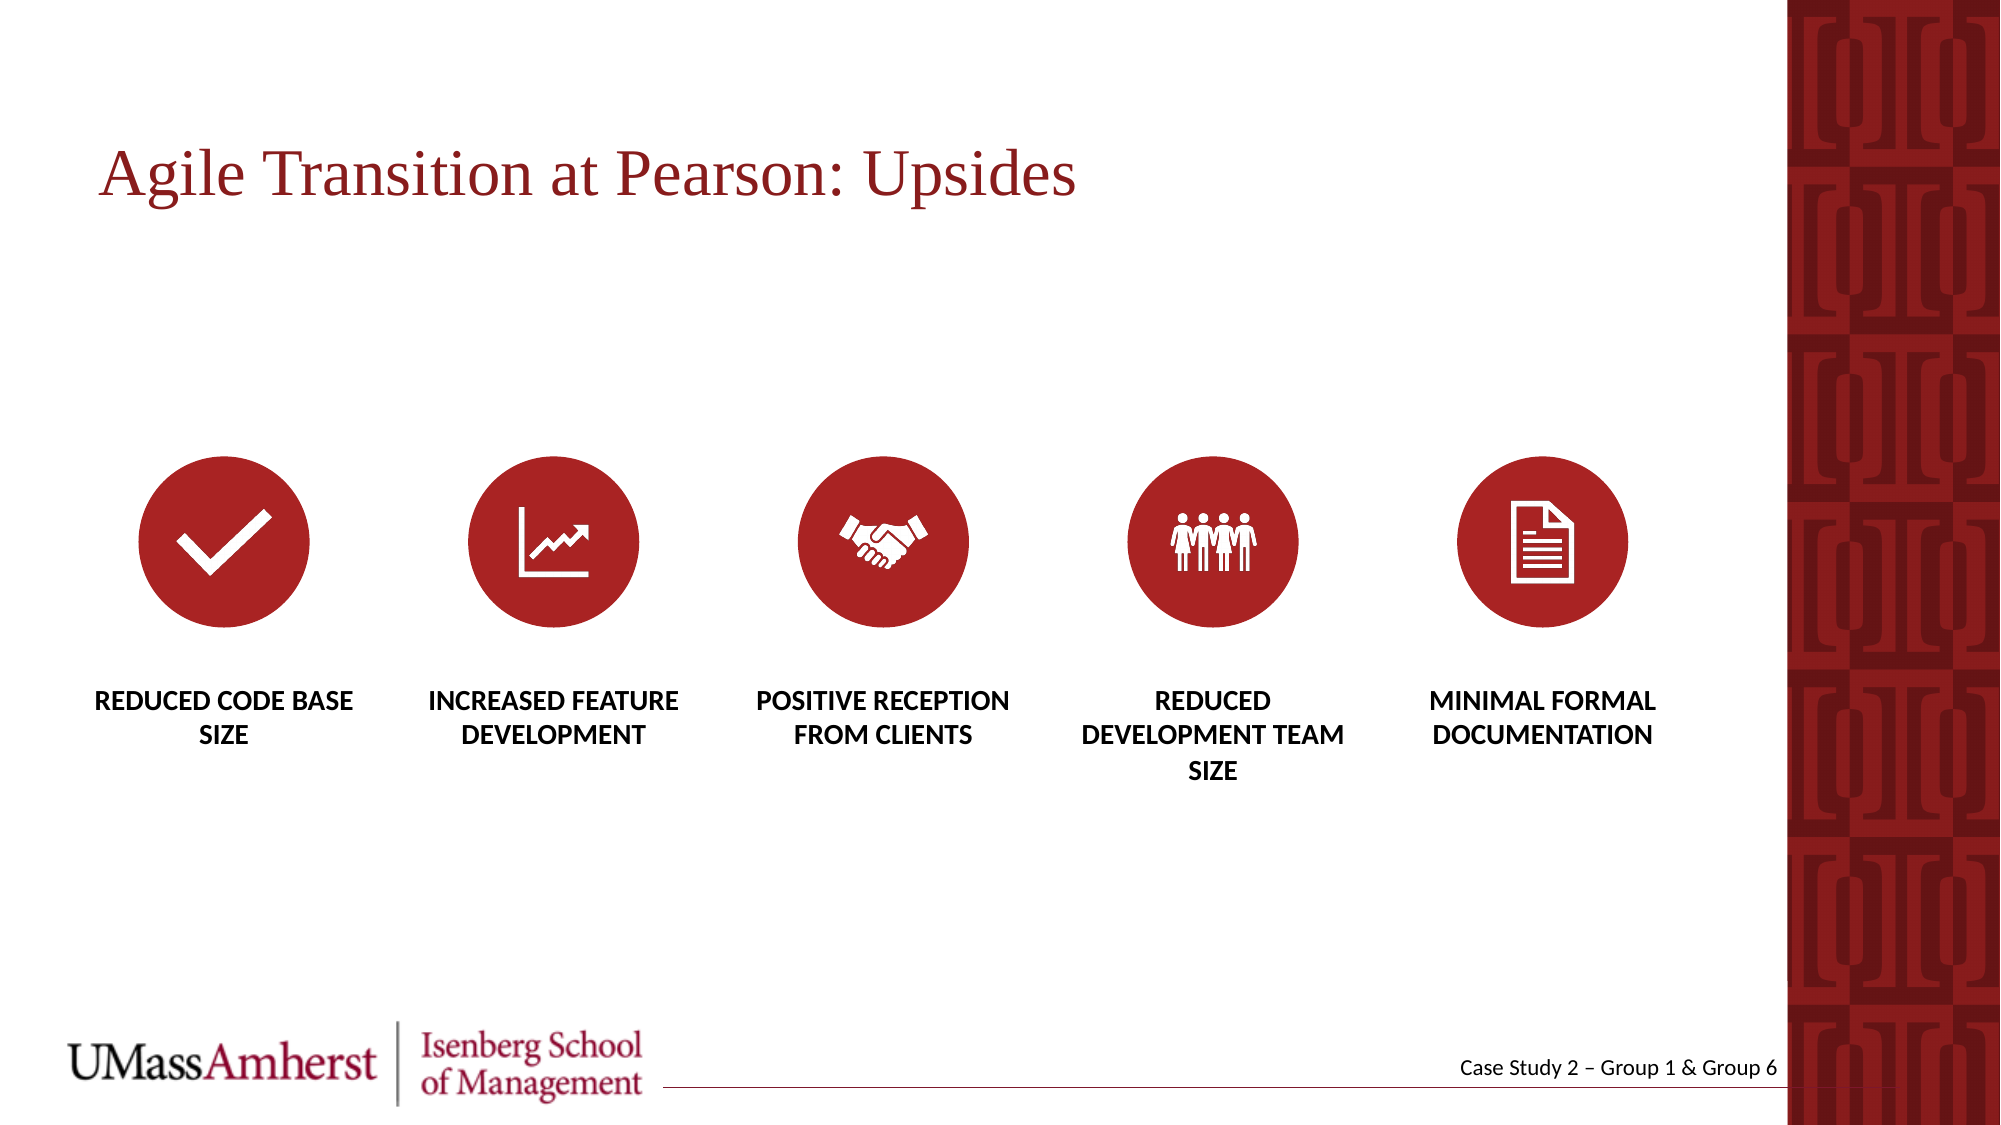

Agile Transition at Pearson: Upsides

Reduced Code Base Size
Increased Feature Development
Positive Reception from Clients
Reduced Development Team Size
Minimal Formal Documentation